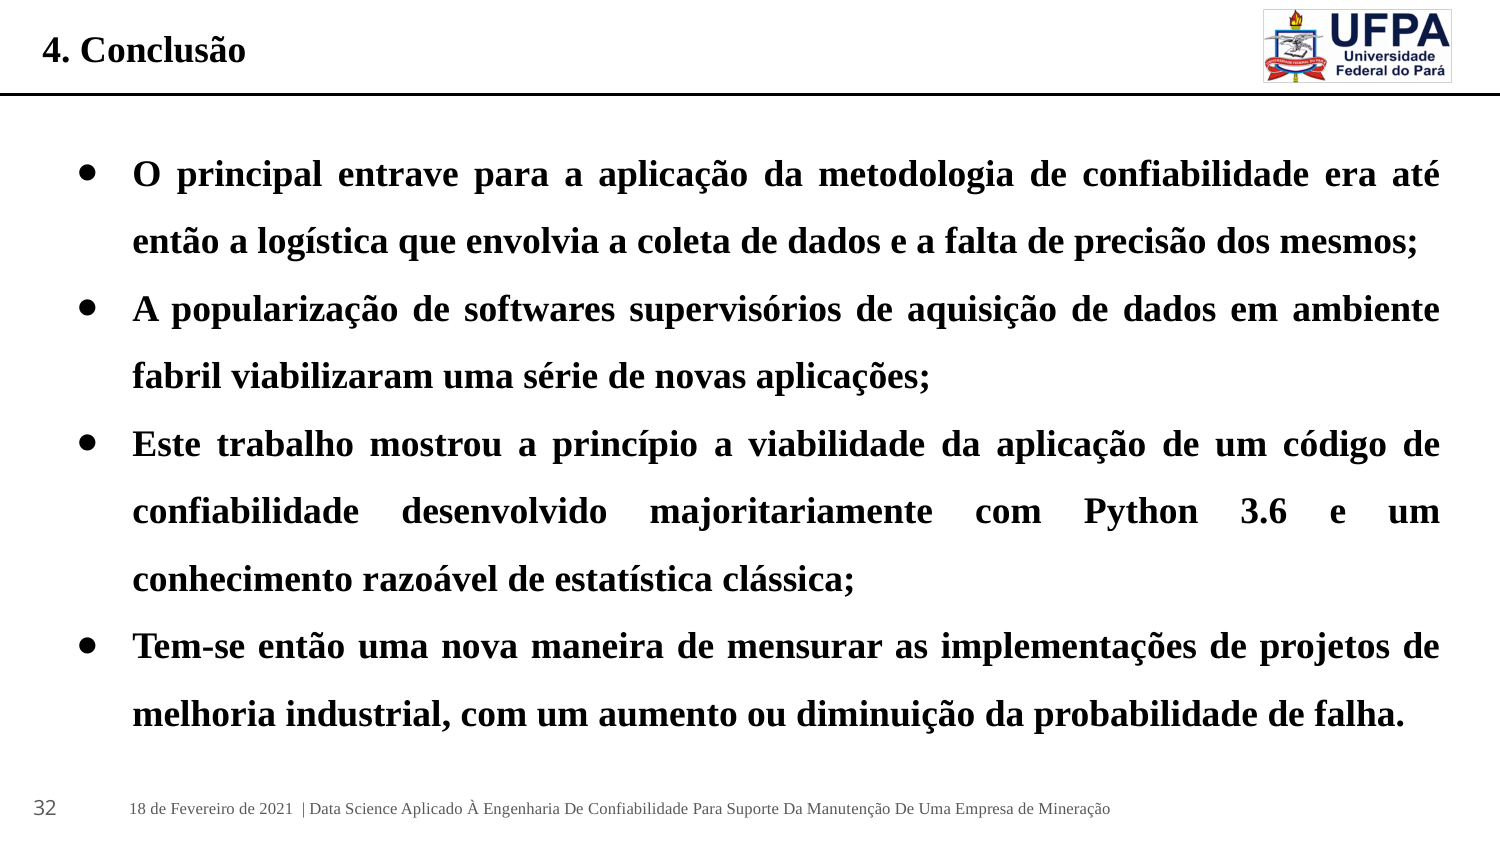

# 4. Conclusão
O principal entrave para a aplicação da metodologia de confiabilidade era até então a logística que envolvia a coleta de dados e a falta de precisão dos mesmos;
A popularização de softwares supervisórios de aquisição de dados em ambiente fabril viabilizaram uma série de novas aplicações;
Este trabalho mostrou a princípio a viabilidade da aplicação de um código de confiabilidade desenvolvido majoritariamente com Python 3.6 e um conhecimento razoável de estatística clássica;
Tem-se então uma nova maneira de mensurar as implementações de projetos de melhoria industrial, com um aumento ou diminuição da probabilidade de falha.